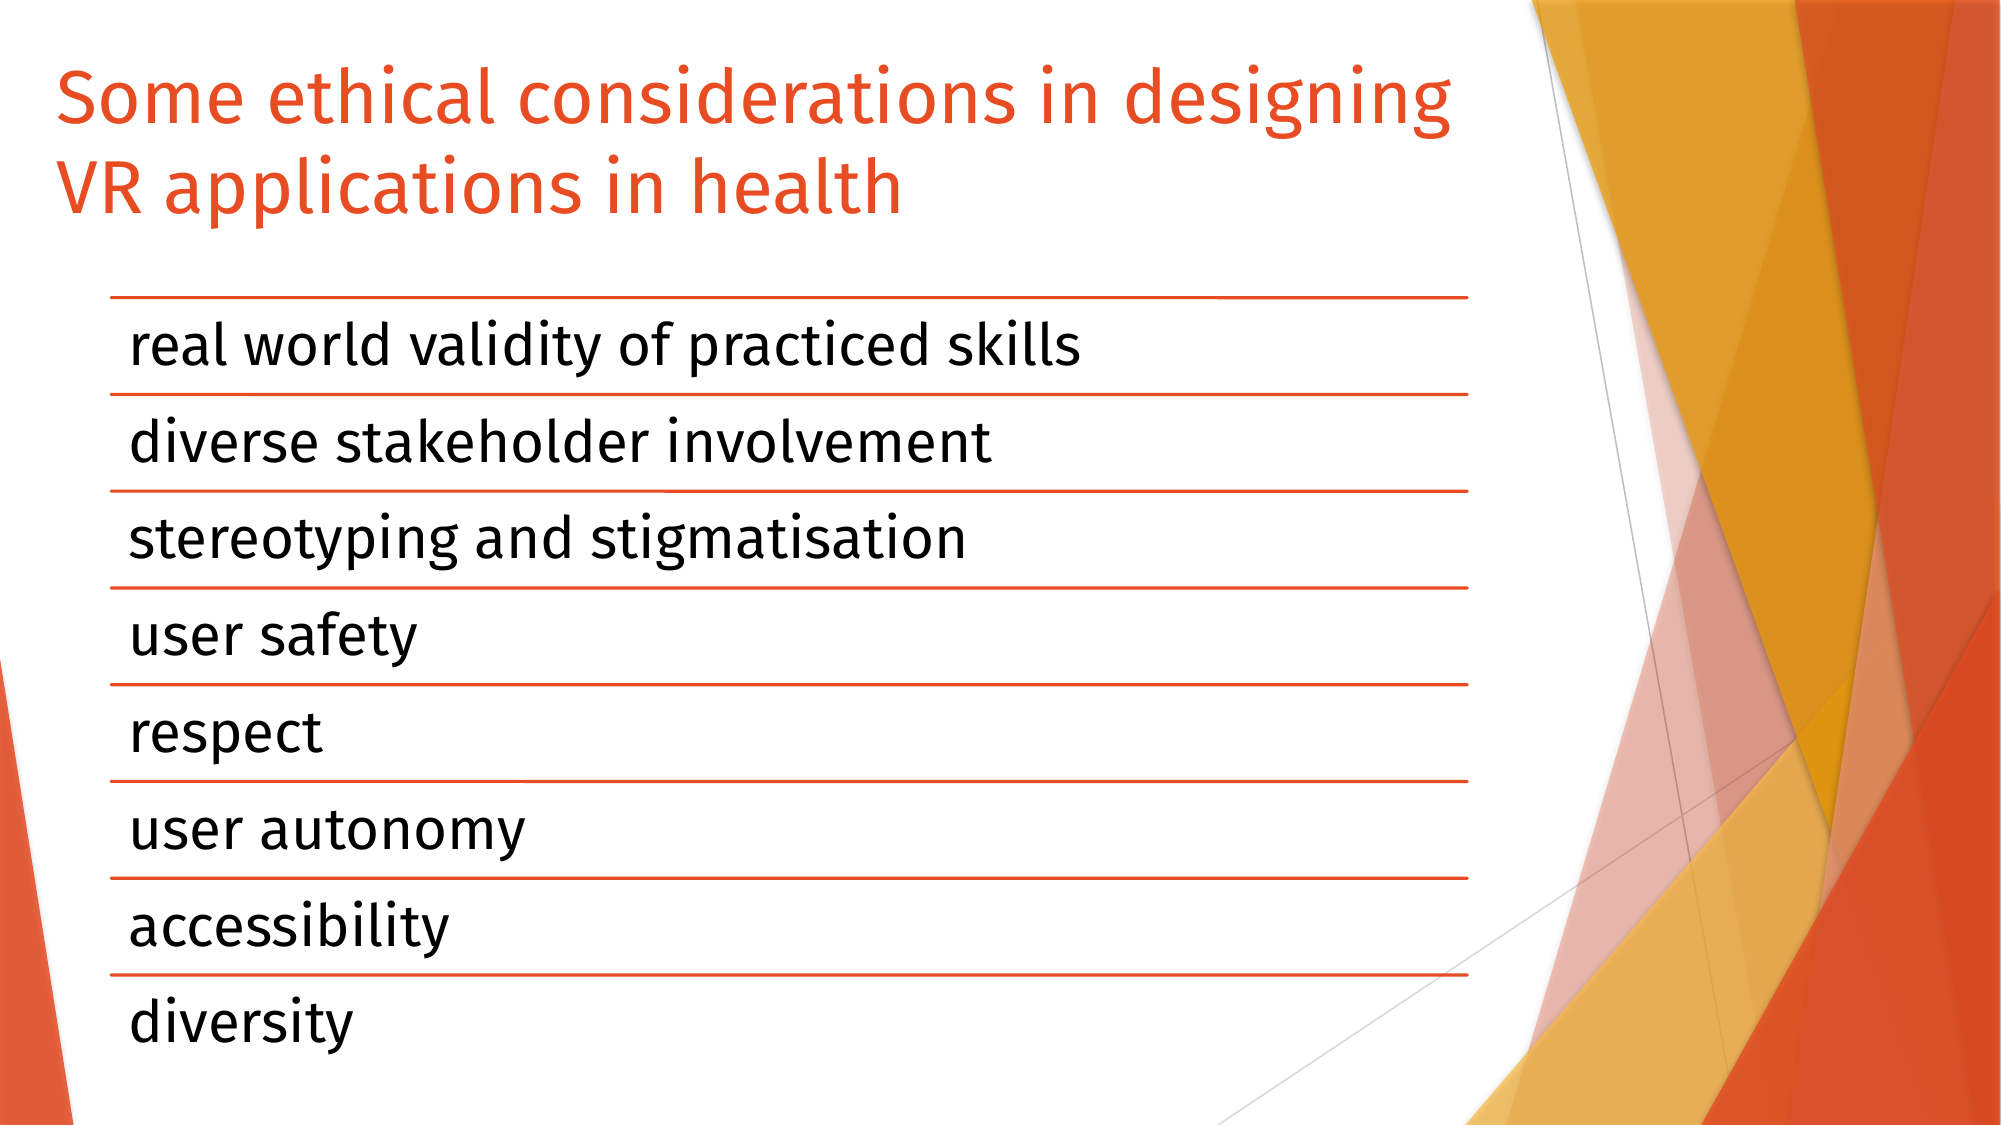

# Some ethical considerations in designing VR applications in health
real world validity of practiced skills
diverse stakeholder involvement
stereotyping and stigmatisation
user safety
respect
user autonomy
accessibility
diversity